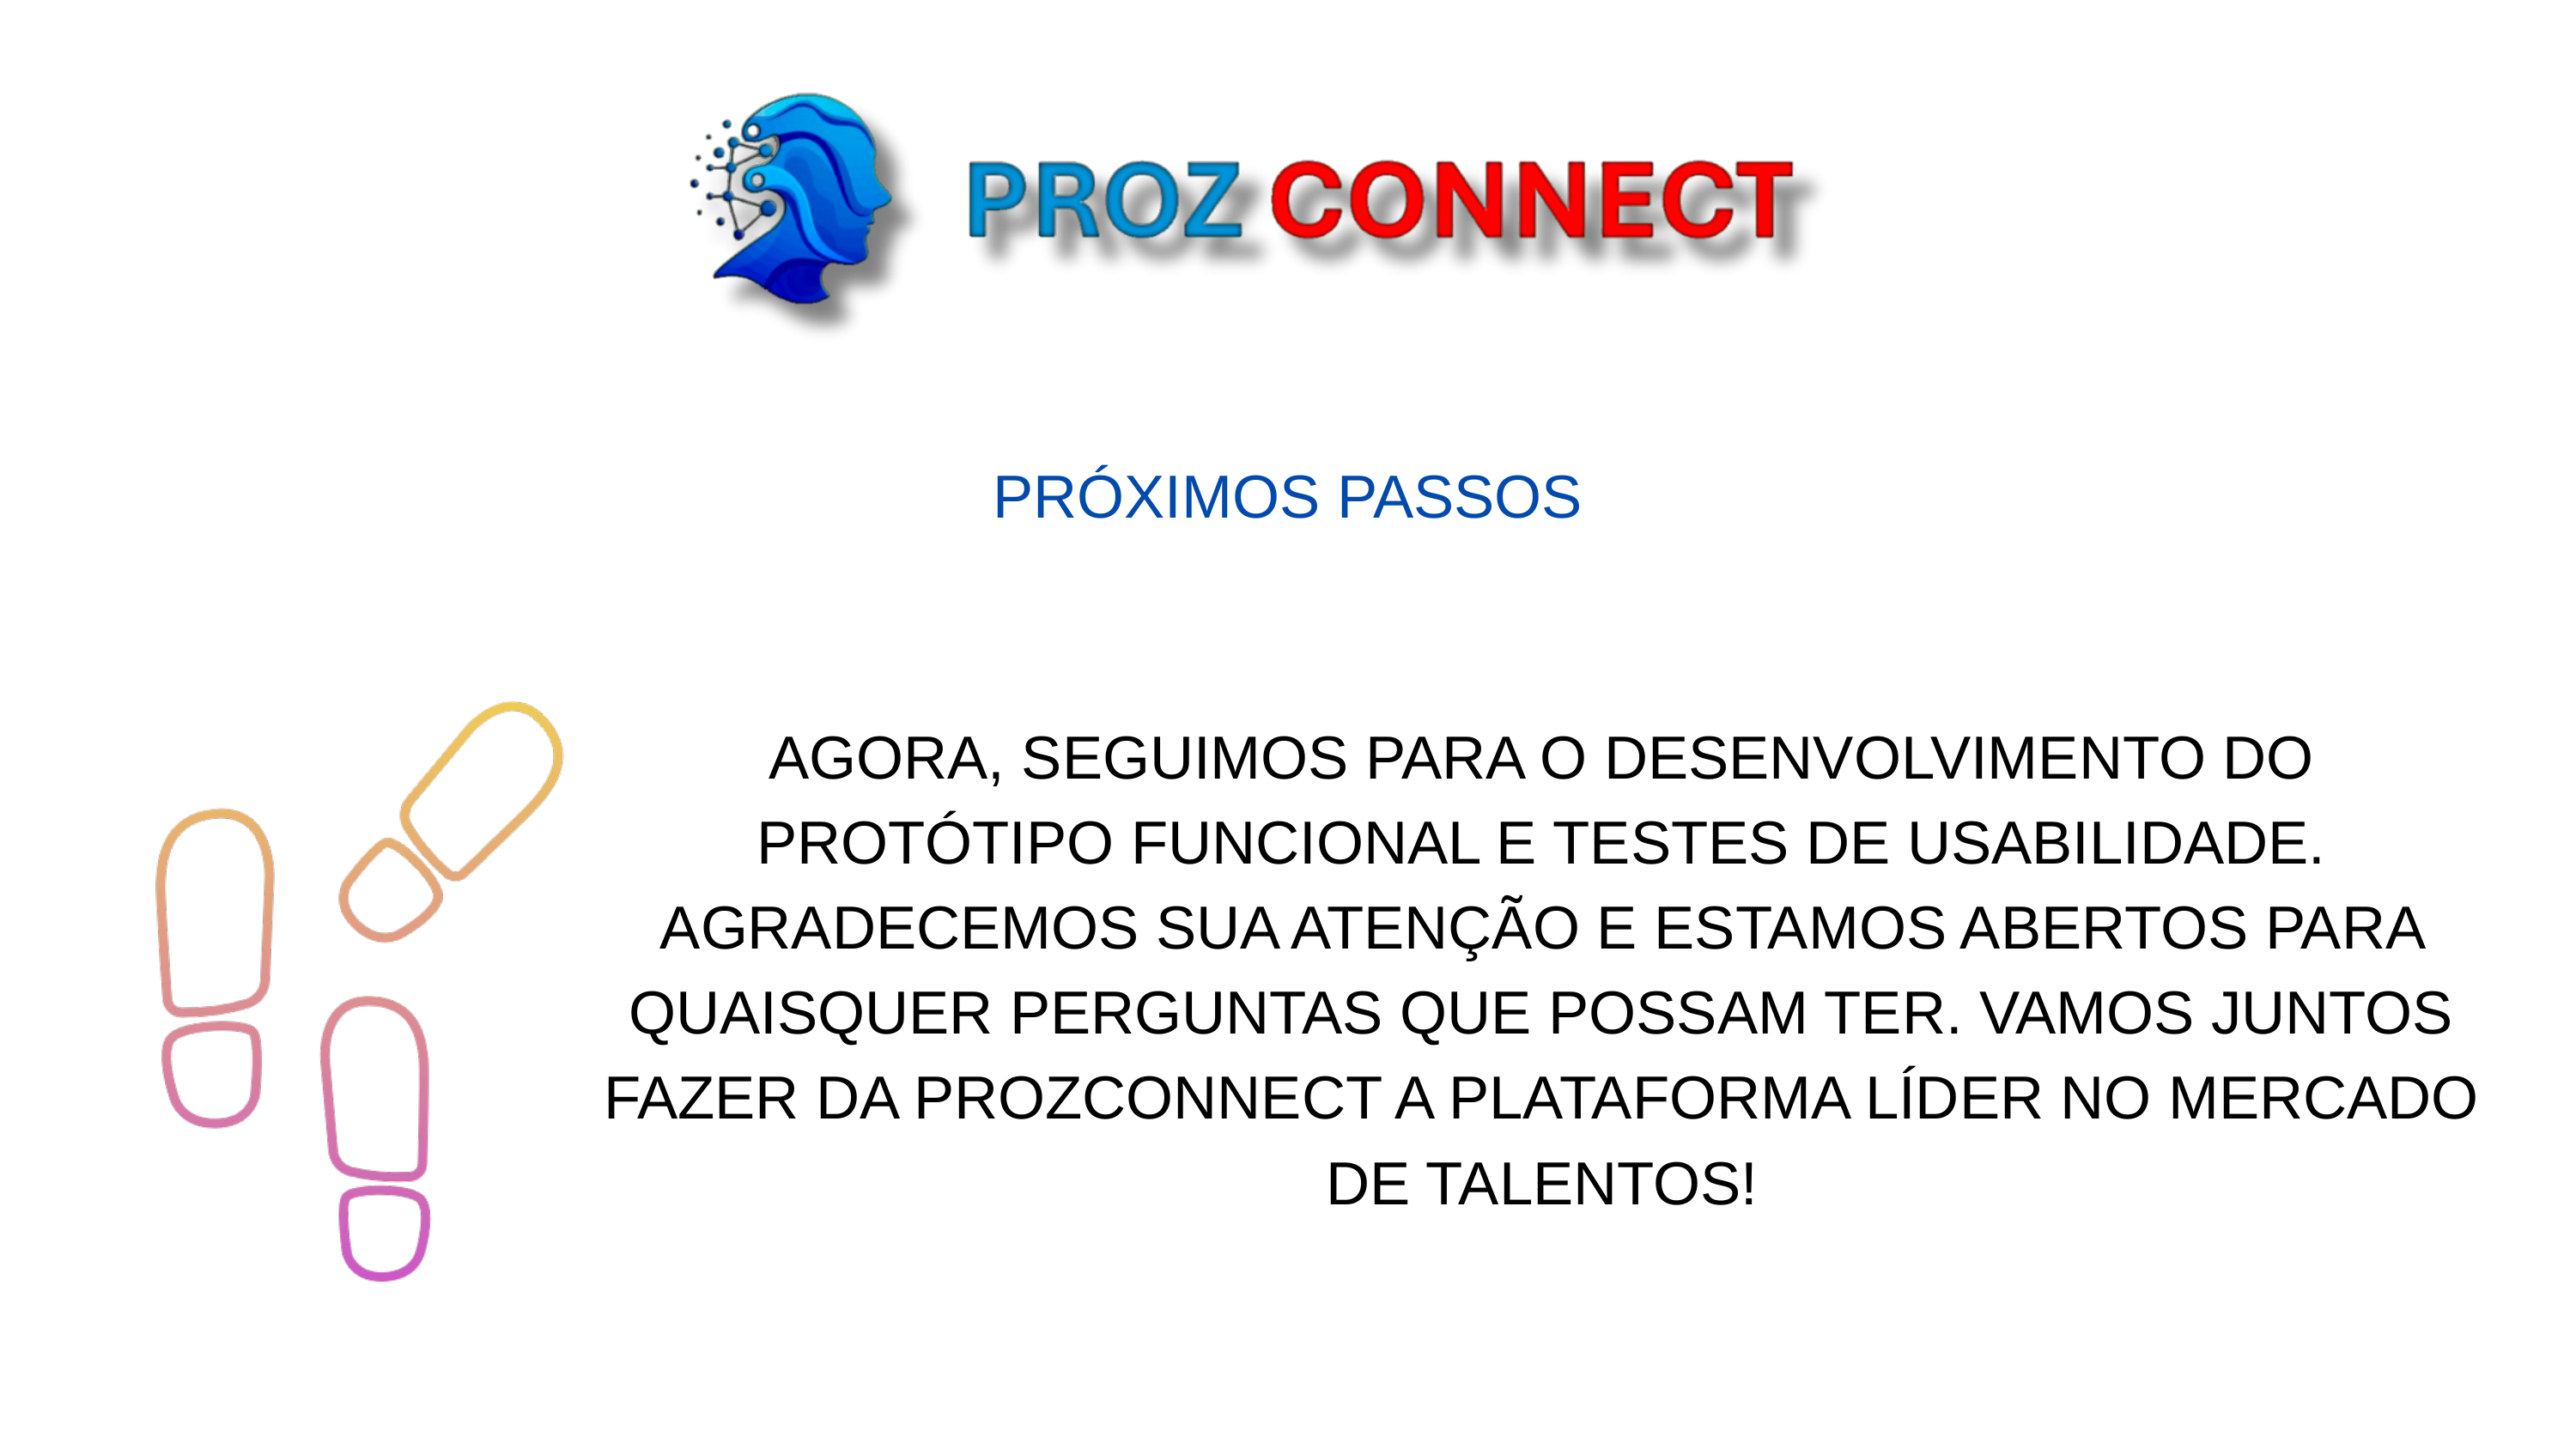

PRÓXIMOS PASSOS

AGORA, SEGUIMOS PARA O DESENVOLVIMENTO DO PROTÓTIPO FUNCIONAL E TESTES DE USABILIDADE. AGRADECEMOS SUA ATENÇÃO E ESTAMOS ABERTOS PARA QUAISQUER PERGUNTAS QUE POSSAM TER. VAMOS JUNTOS FAZER DA PROZCONNECT A PLATAFORMA LÍDER NO MERCADO DE TALENTOS!